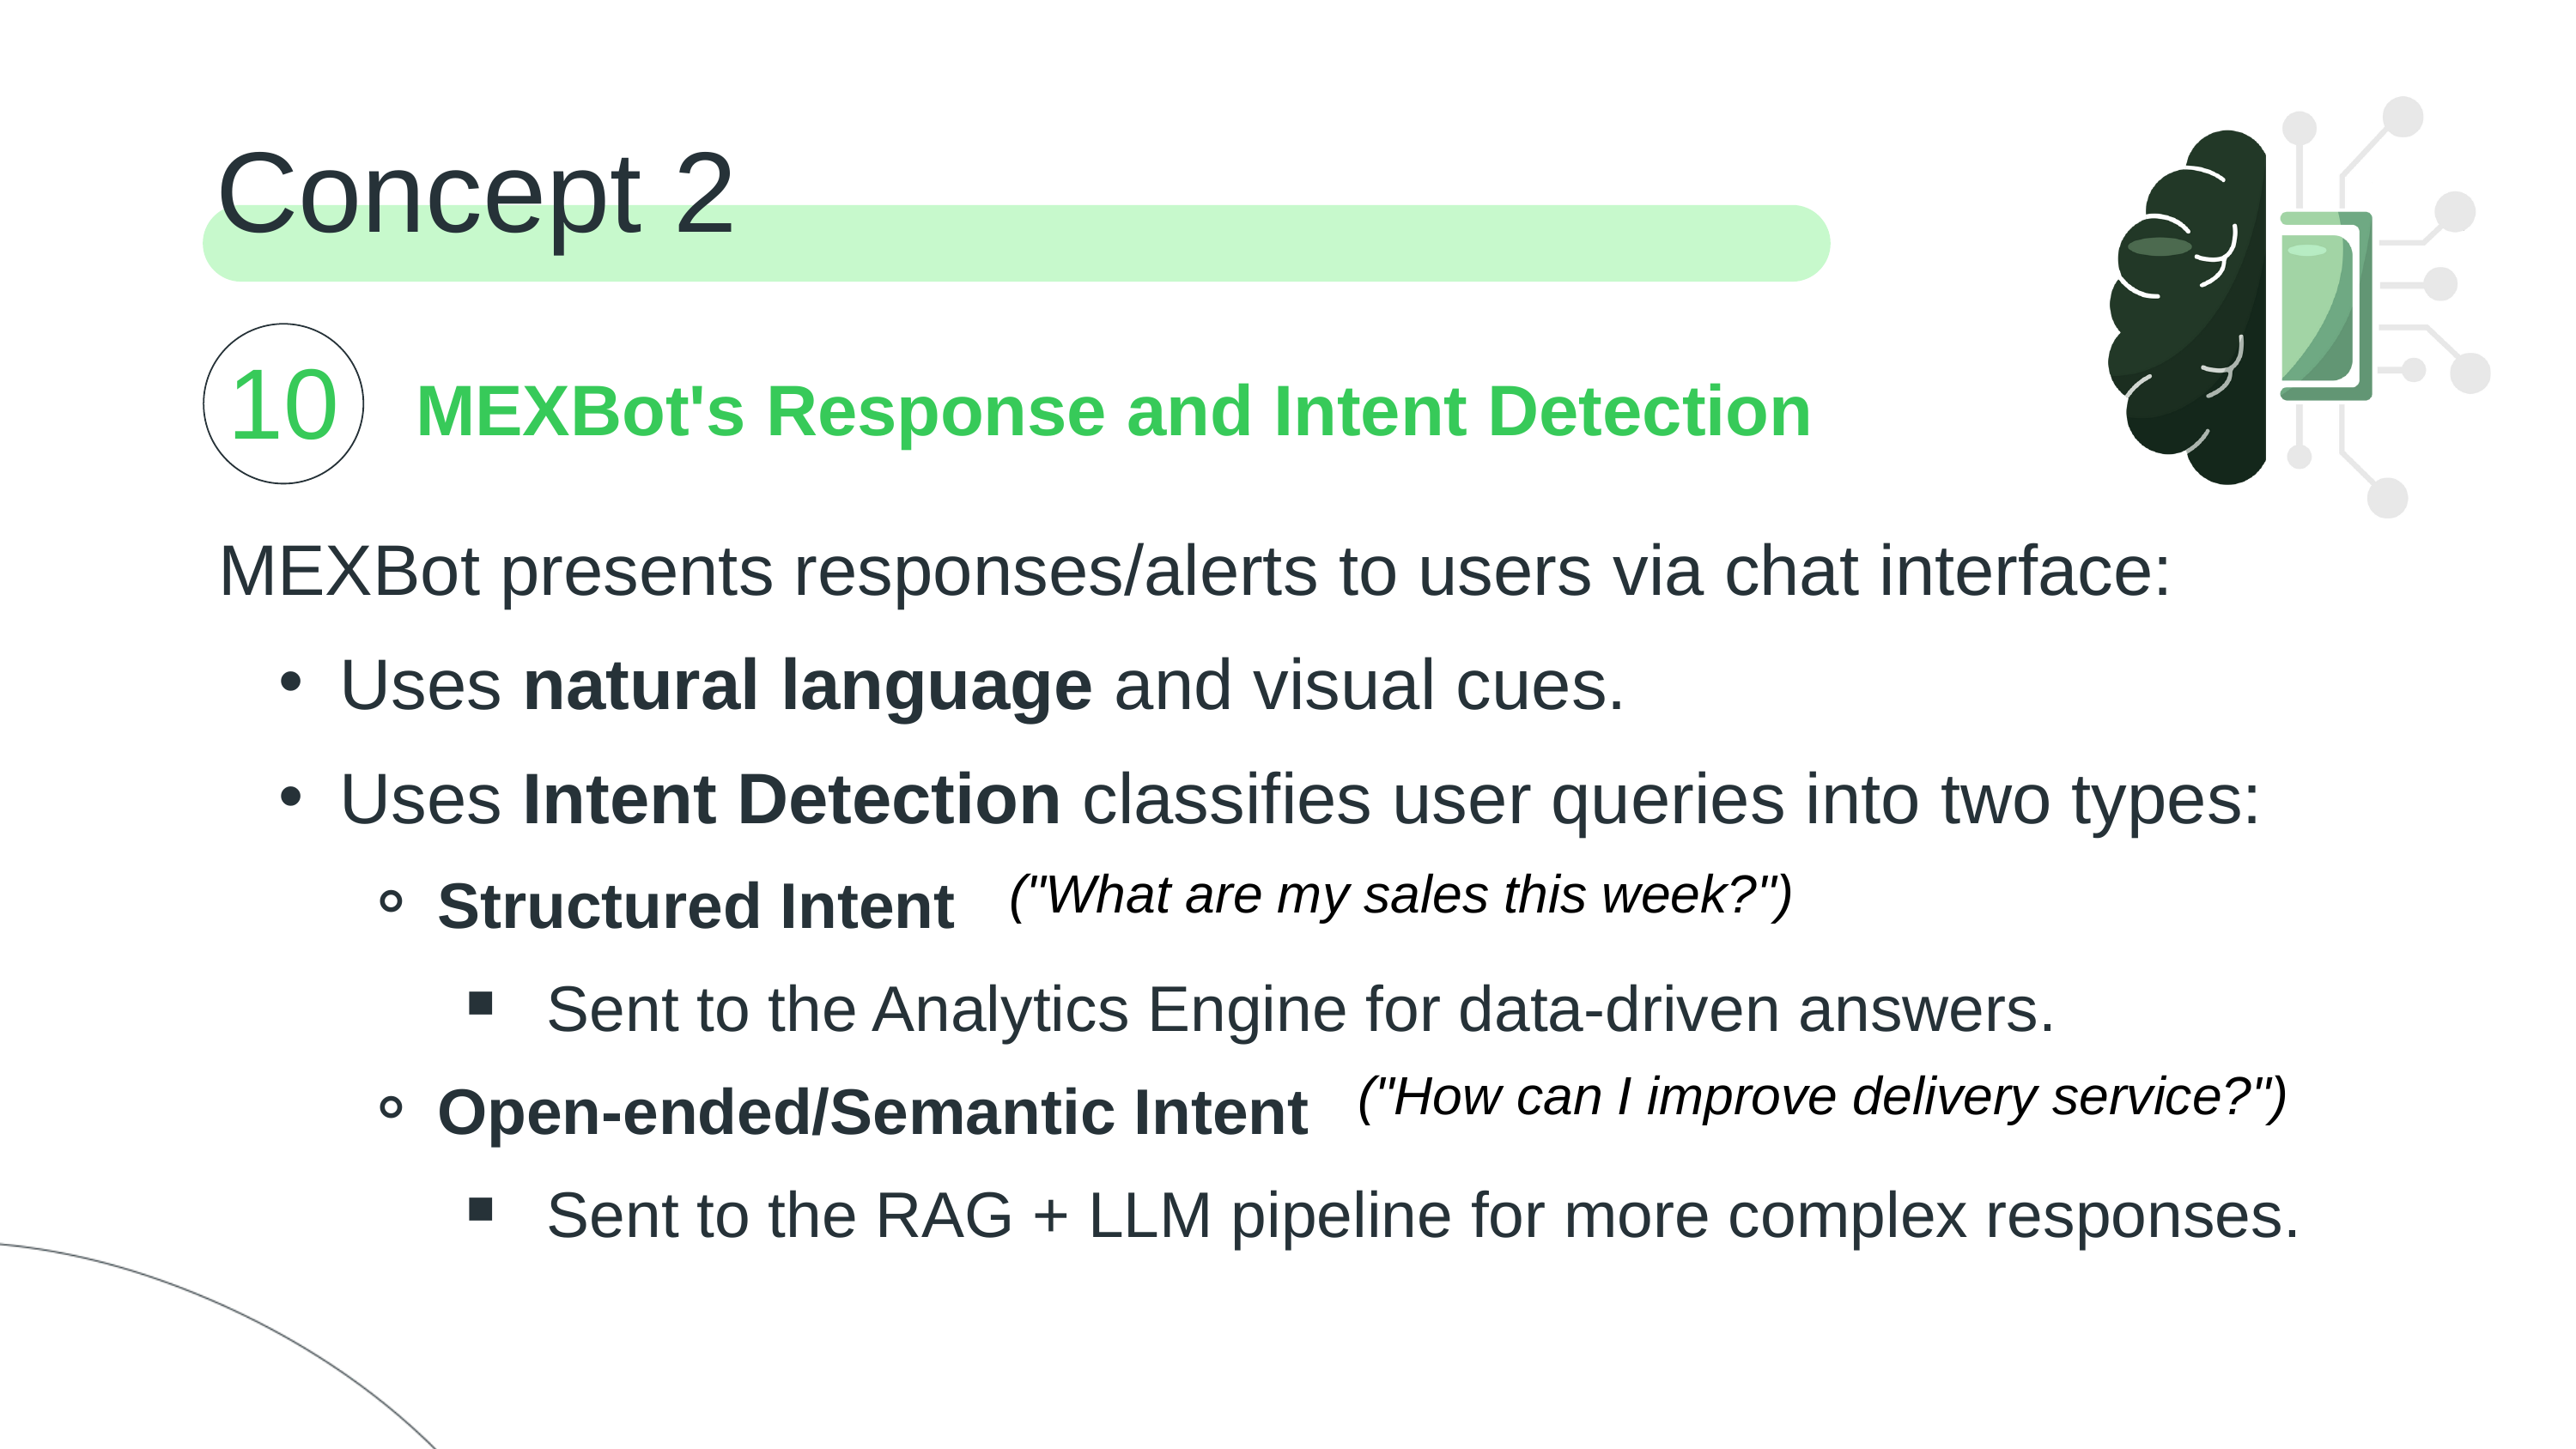

Concept 2

10
MEXBot's Response and Intent Detection
MEXBot presents responses/alerts to users via chat interface:
Uses natural language and visual cues.
Uses Intent Detection classifies user queries into two types:
Structured Intent
Sent to the Analytics Engine for data-driven answers.
Open-ended/Semantic Intent
Sent to the RAG + LLM pipeline for more complex responses.
("What are my sales this week?")

("How can I improve delivery service?")